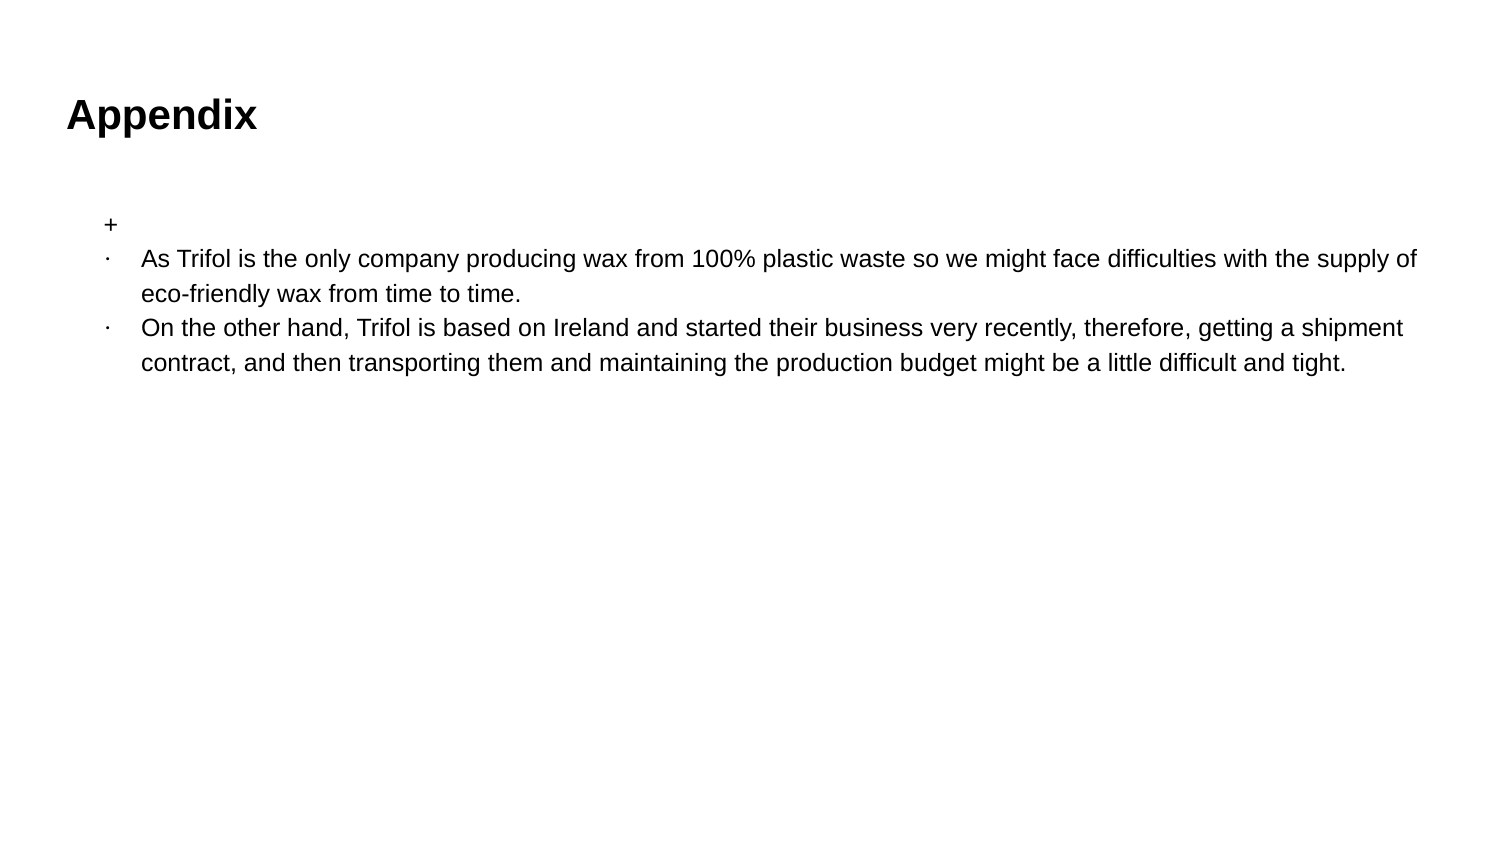

# Appendix
+
·  	As Trifol is the only company producing wax from 100% plastic waste so we might face difficulties with the supply of eco-friendly wax from time to time.
·  	On the other hand, Trifol is based on Ireland and started their business very recently, therefore, getting a shipment contract, and then transporting them and maintaining the production budget might be a little difficult and tight.